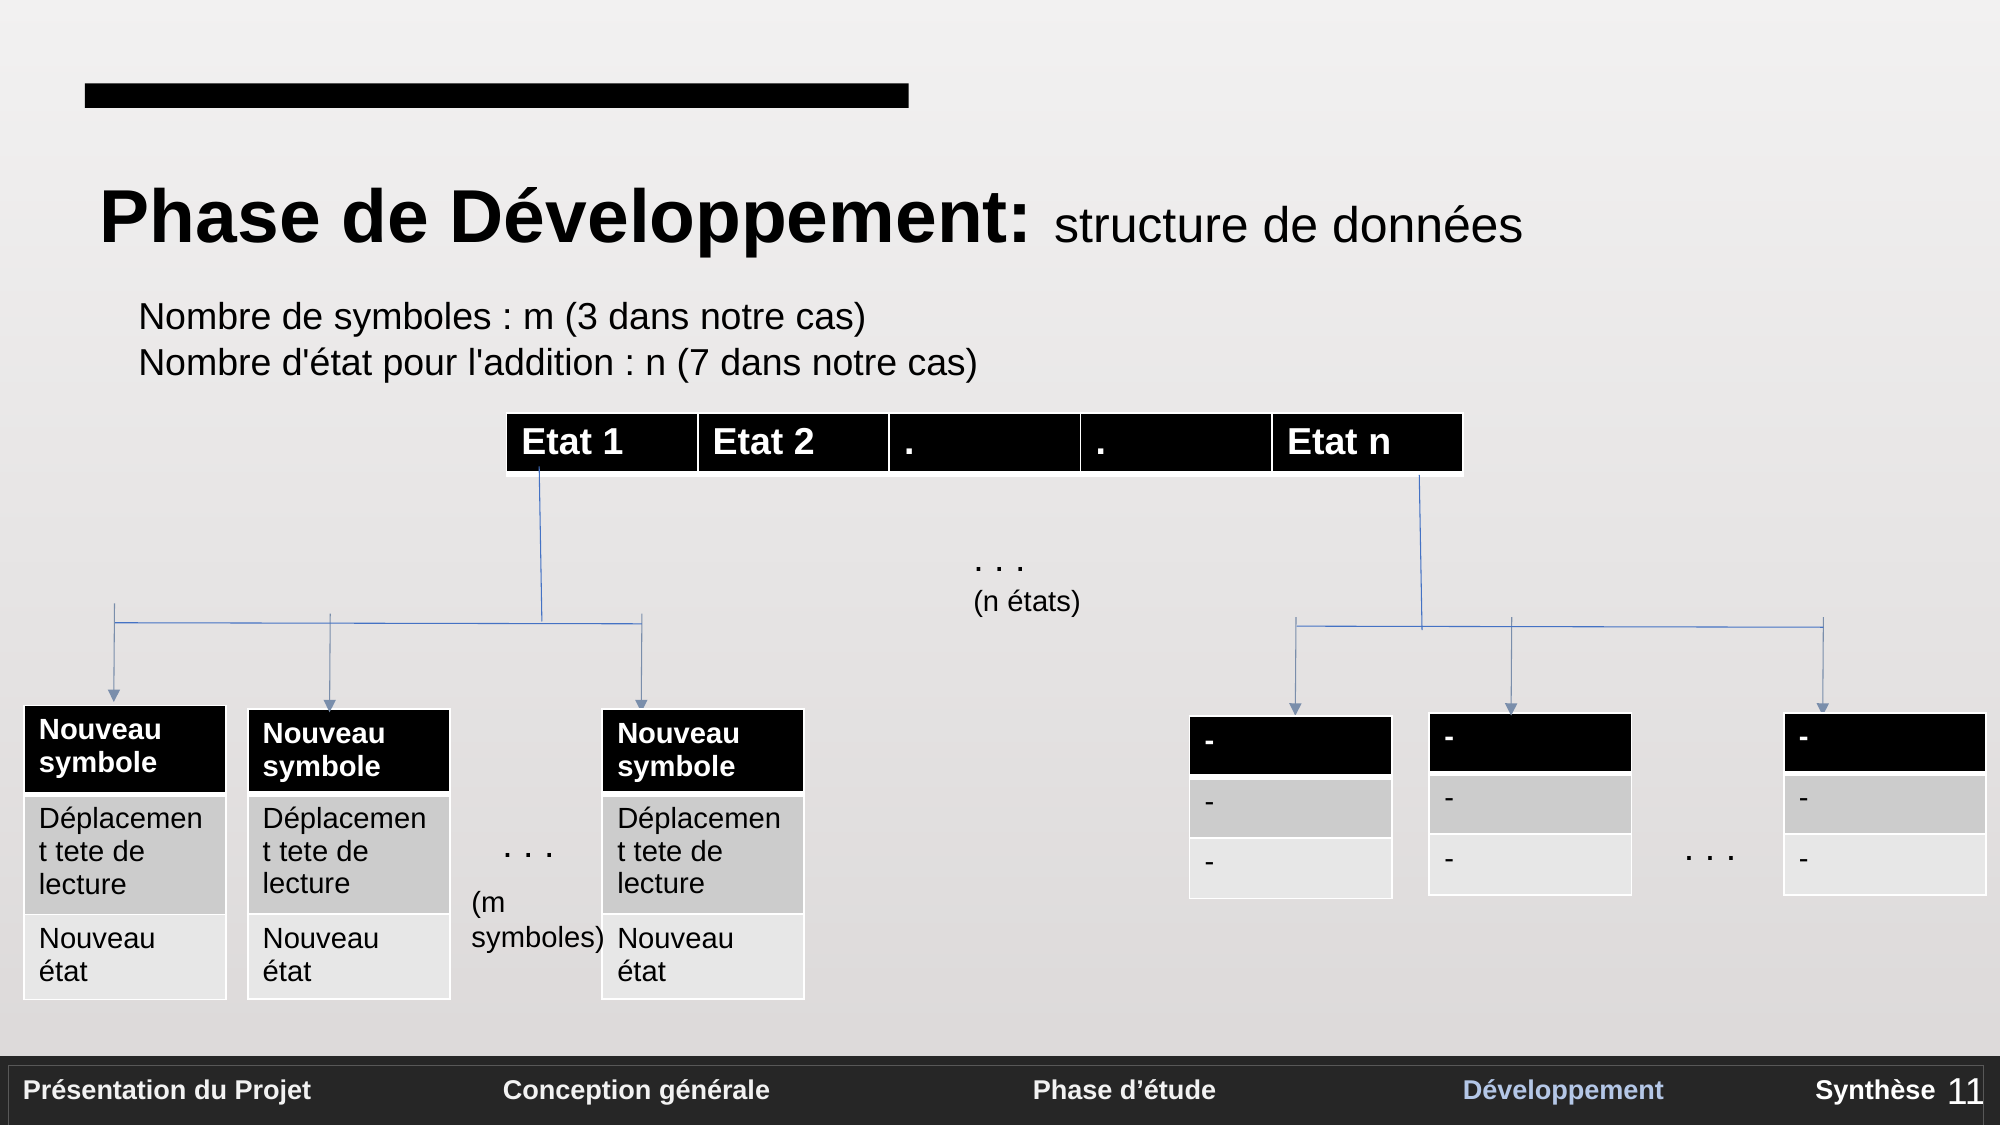

# Phase de Développement: structure de données
Nombre de symboles : m (3 dans notre cas)
Nombre d'état pour l'addition : n (7 dans notre cas)
| Etat 1 | Etat 2 | . | . | Etat n |
| --- | --- | --- | --- | --- |
. . .
(n états)
| Nouveau symbole |
| --- |
| Déplacement tete de lecture |
| Nouveau état |
| Nouveau symbole |
| --- |
| Déplacement tete de lecture |
| Nouveau état |
| Nouveau symbole |
| --- |
| Déplacement tete de lecture |
| Nouveau état |
| - |
| --- |
| - |
| - |
| - |
| --- |
| - |
| - |
| - |
| --- |
| - |
| - |

. . .
. . .
(m symboles)

11
Présentation du Projet	                        Conception générale                                   Phase d’étude                                 Développement	                   Synthèse